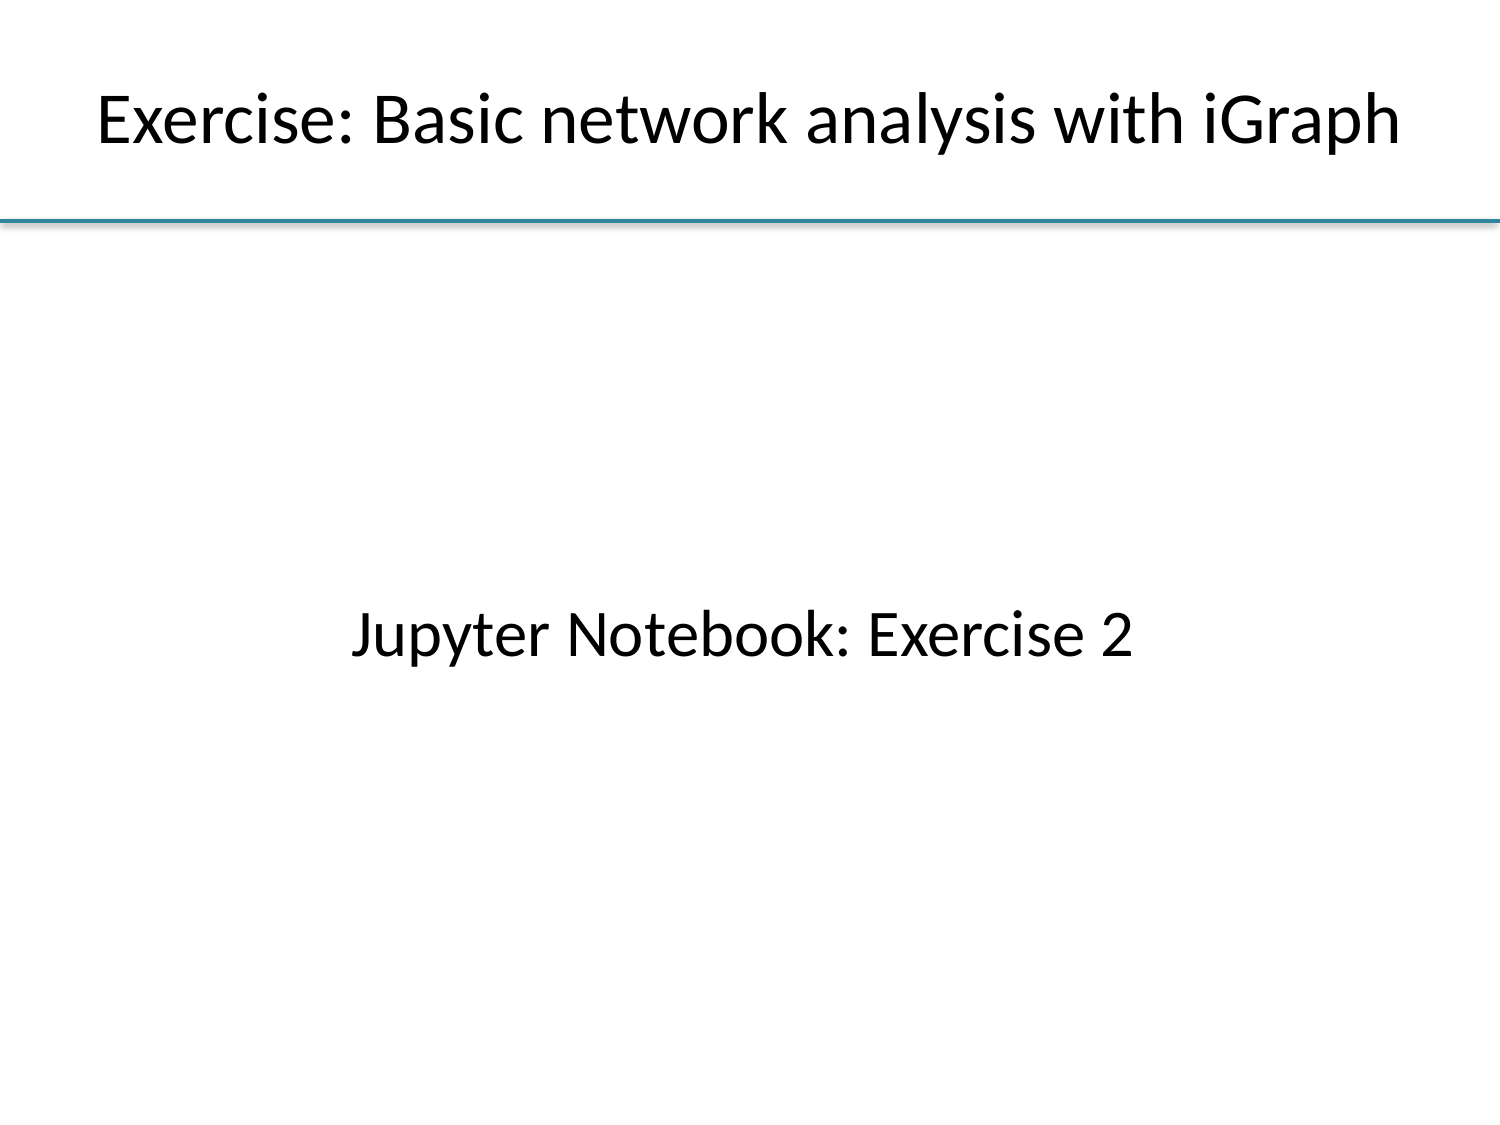

# Exercise: Basic network analysis with iGraph
Jupyter Notebook: Exercise 2